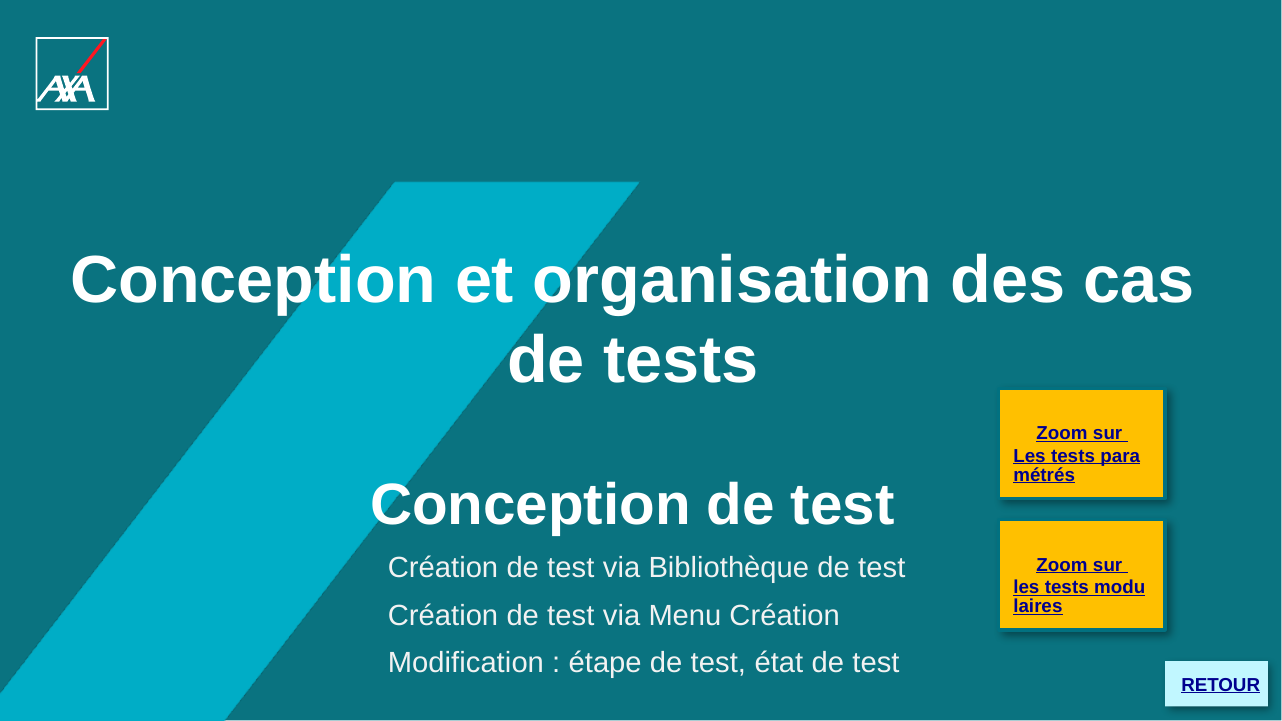

# Conception et organisation des cas de tests Conception de test
Zoom sur
Les tests paramétrés
Zoom sur
les tests modulaires
Création de test via Bibliothèque de test
Création de test via Menu Création
Modification : étape de test, état de test
  RETOUR